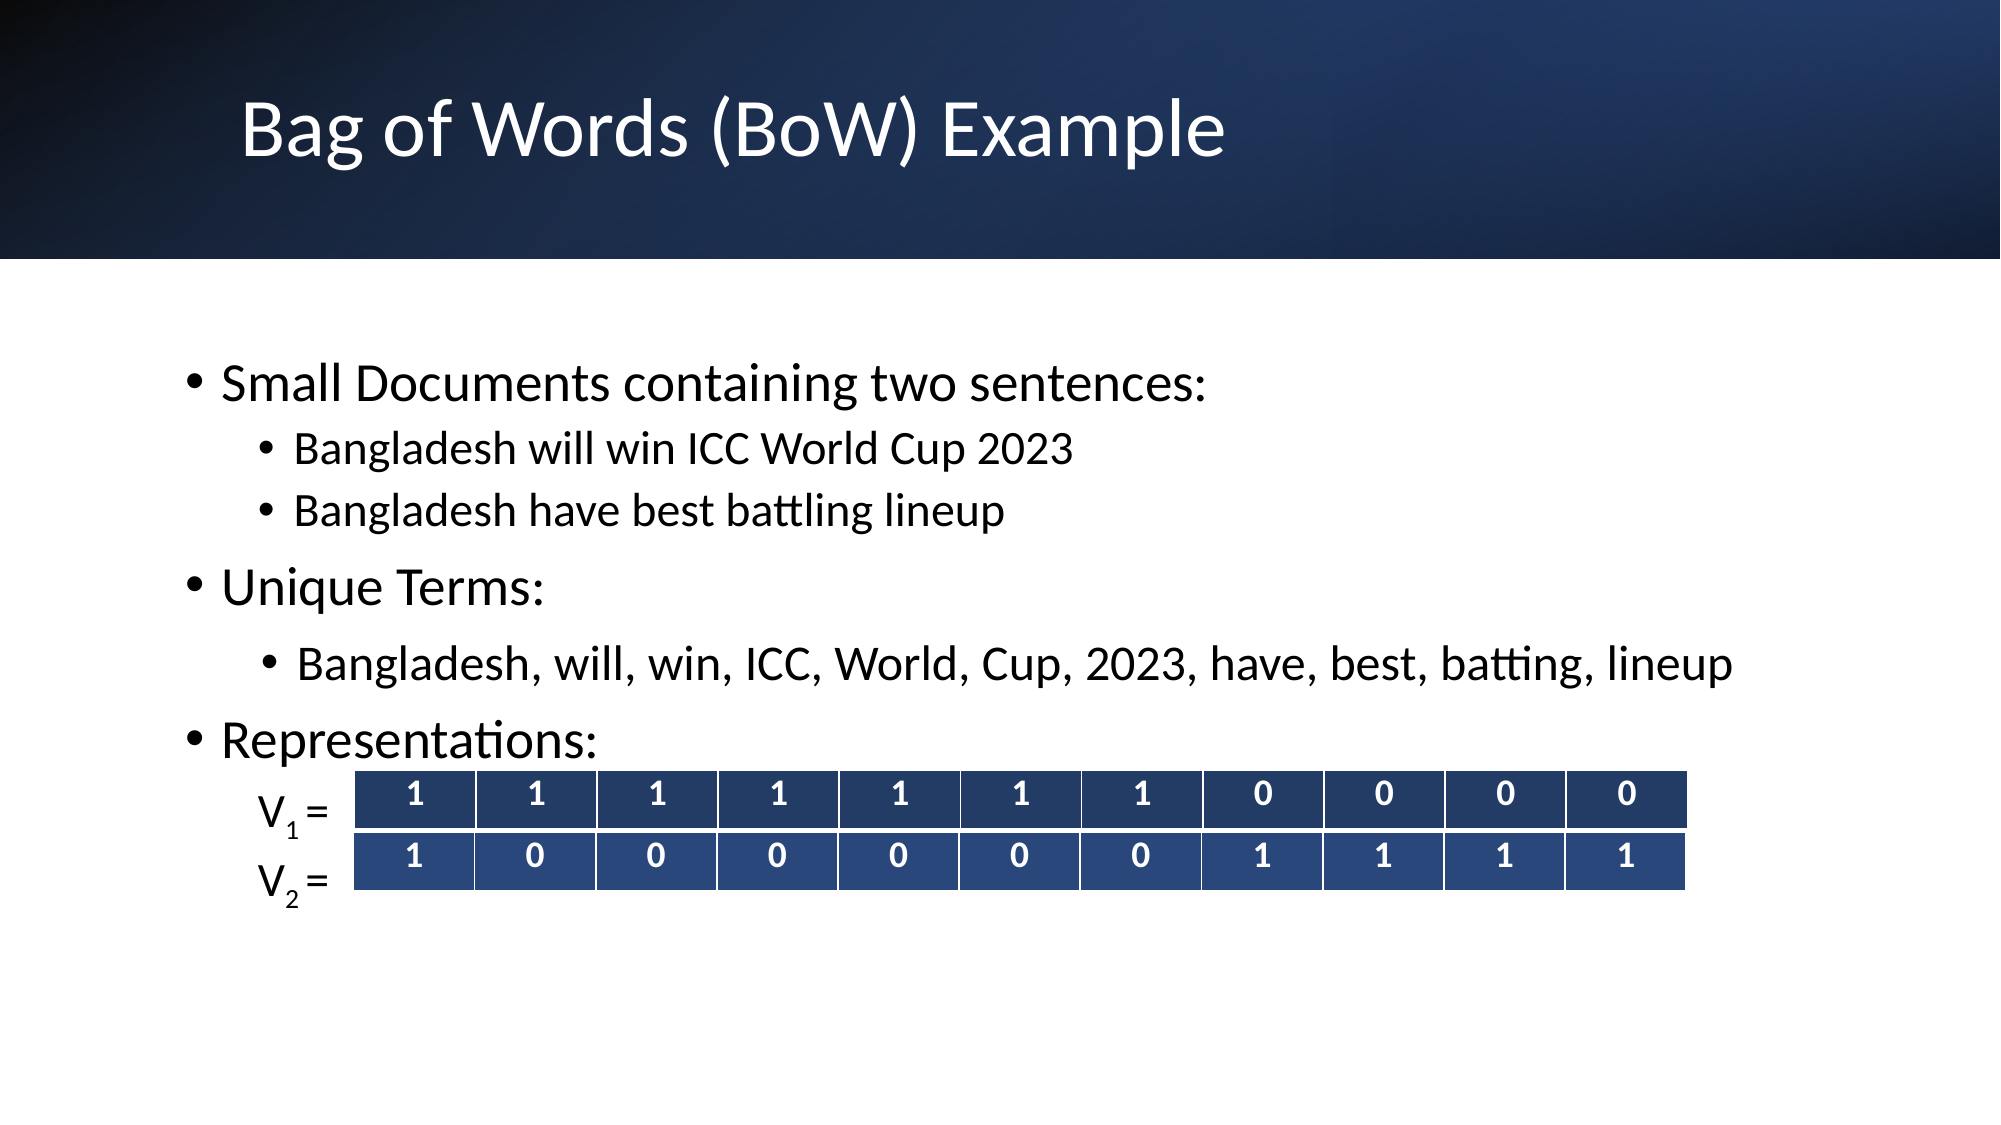

# Bag of Words (BoW) Example
Small Documents containing two sentences:
Bangladesh will win ICC World Cup 2023
Bangladesh have best battling lineup
Unique Terms:
Bangladesh, will, win, ICC, World, Cup, 2023, have, best, batting, lineup
Representations:
V1 =
V2 =
| 1 | 1 | 1 | 1 | 1 | 1 | 1 | 0 | 0 | 0 | 0 |
| --- | --- | --- | --- | --- | --- | --- | --- | --- | --- | --- |
| 1 | 0 | 0 | 0 | 0 | 0 | 0 | 1 | 1 | 1 | 1 |
| --- | --- | --- | --- | --- | --- | --- | --- | --- | --- | --- |
Feature Engineering
22